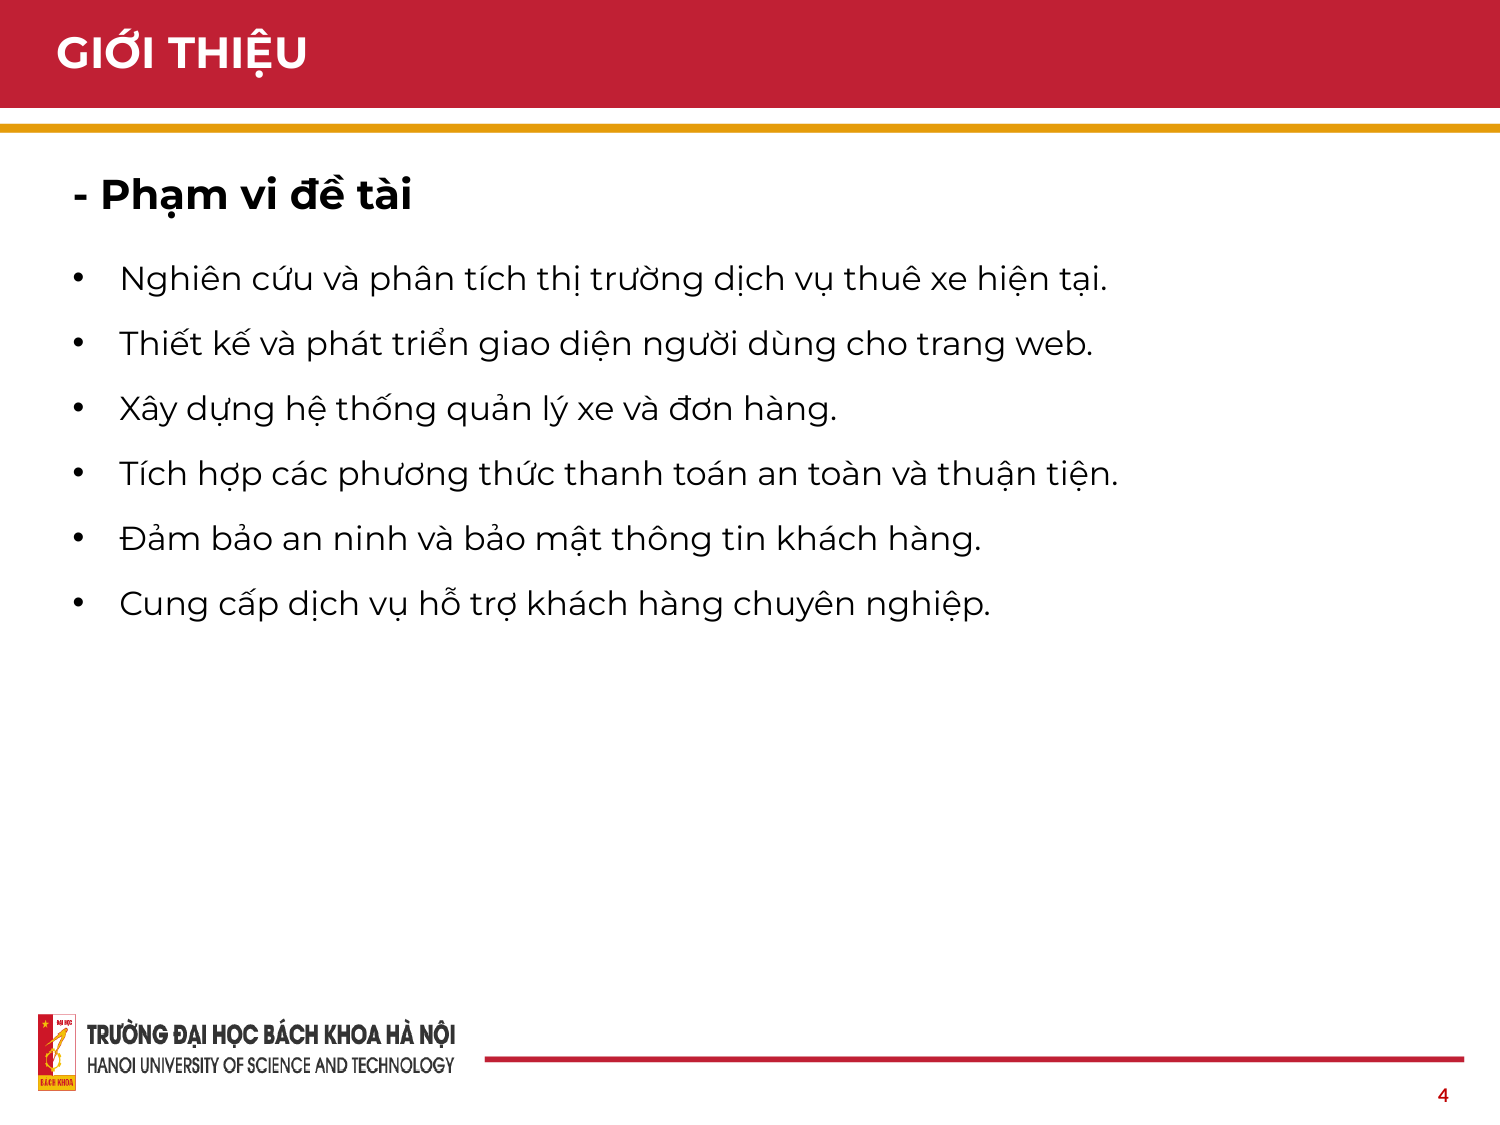

# GIỚI THIỆU
- Phạm vi đề tài
Nghiên cứu và phân tích thị trường dịch vụ thuê xe hiện tại.
Thiết kế và phát triển giao diện người dùng cho trang web.
Xây dựng hệ thống quản lý xe và đơn hàng.
Tích hợp các phương thức thanh toán an toàn và thuận tiện.
Đảm bảo an ninh và bảo mật thông tin khách hàng.
Cung cấp dịch vụ hỗ trợ khách hàng chuyên nghiệp.
4